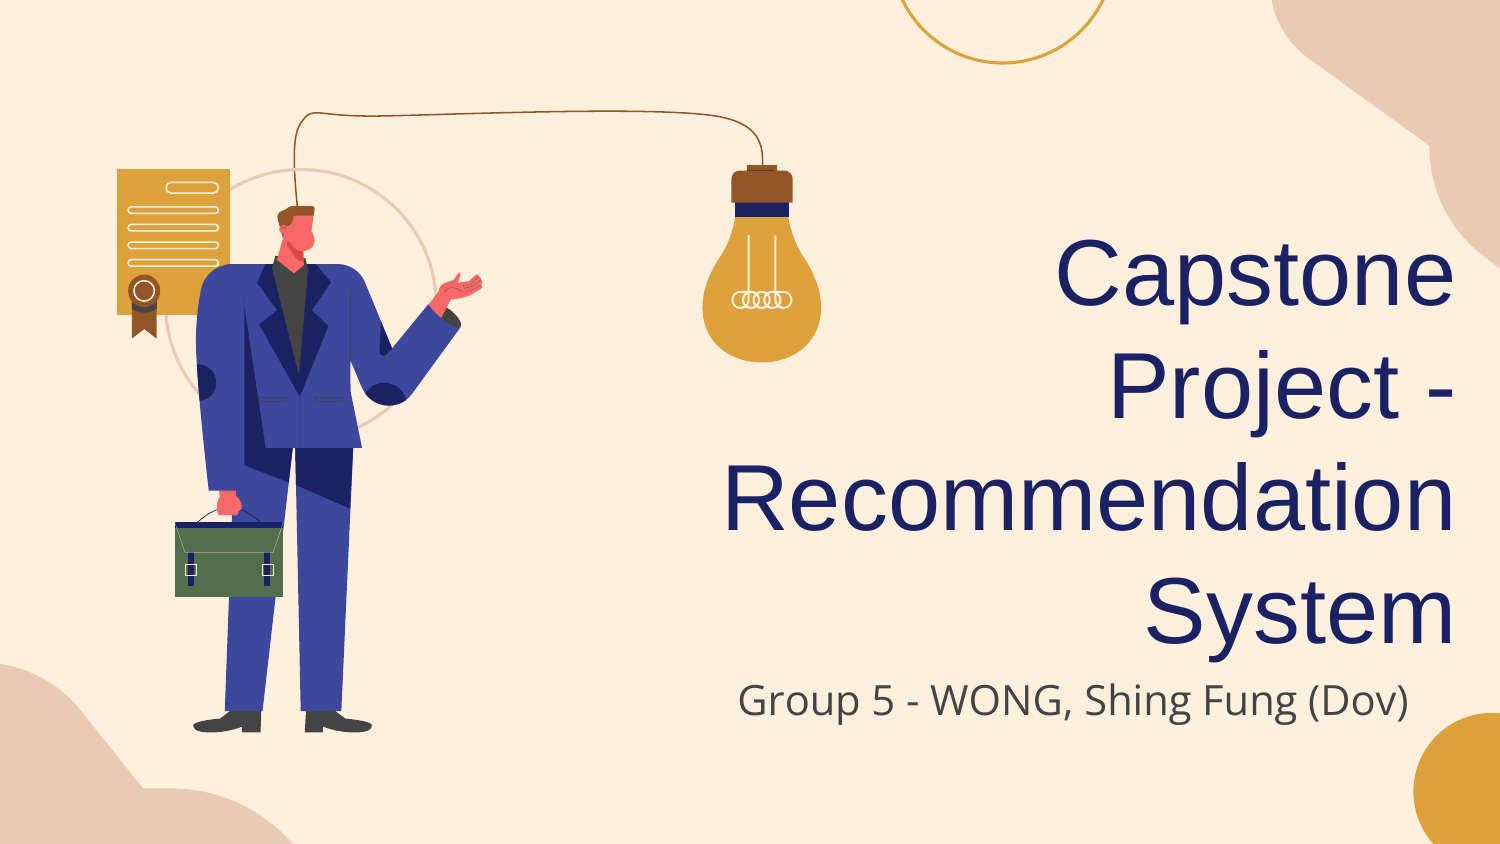

# Capstone
 Project - Recommendation System
 Group 5 - WONG, Shing Fung (Dov)